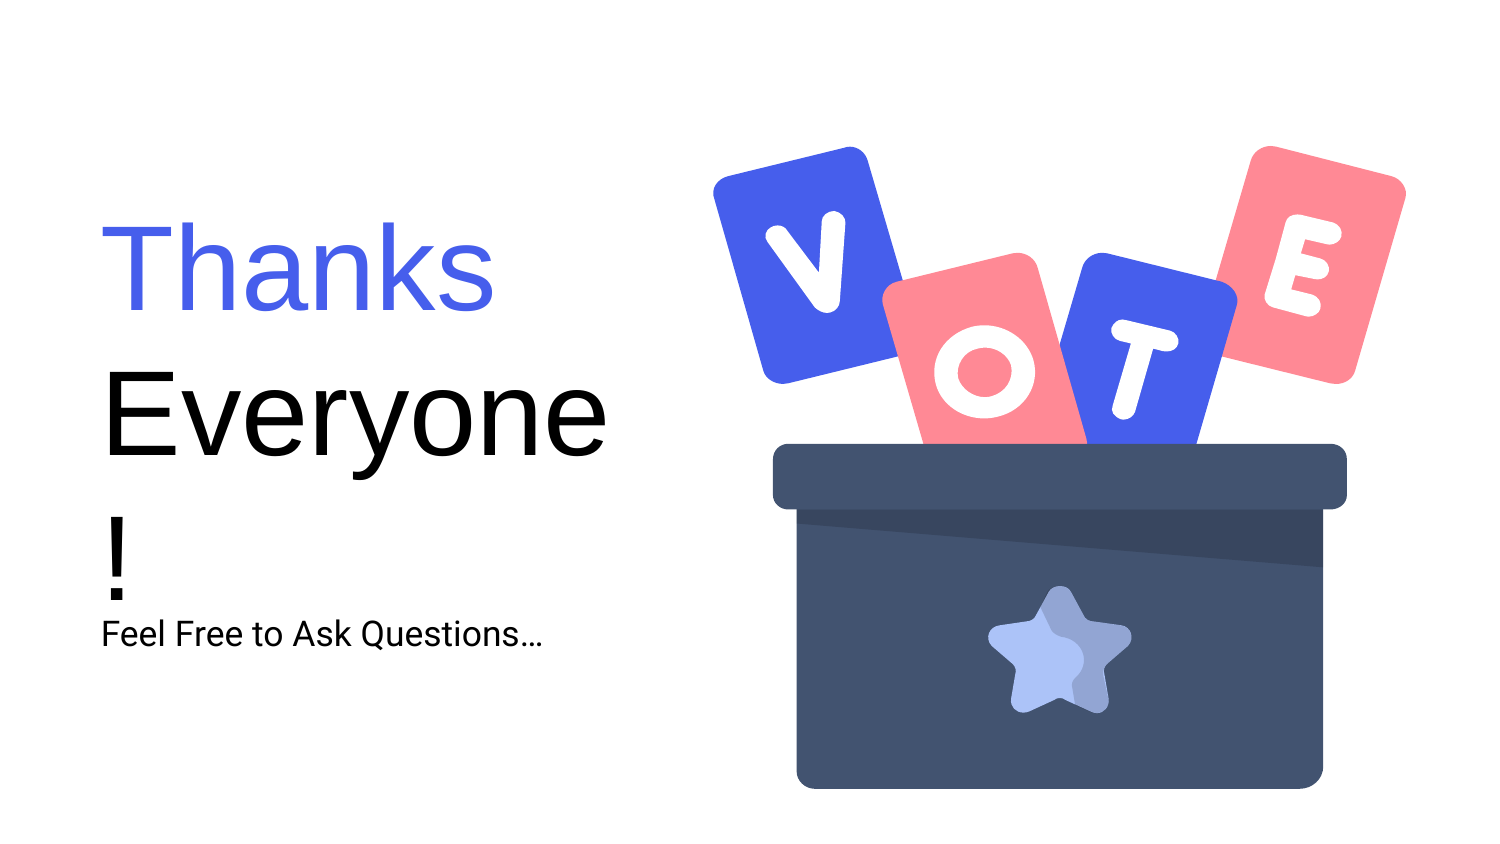

Thanks
Everyone!
Feel Free to Ask Questions…